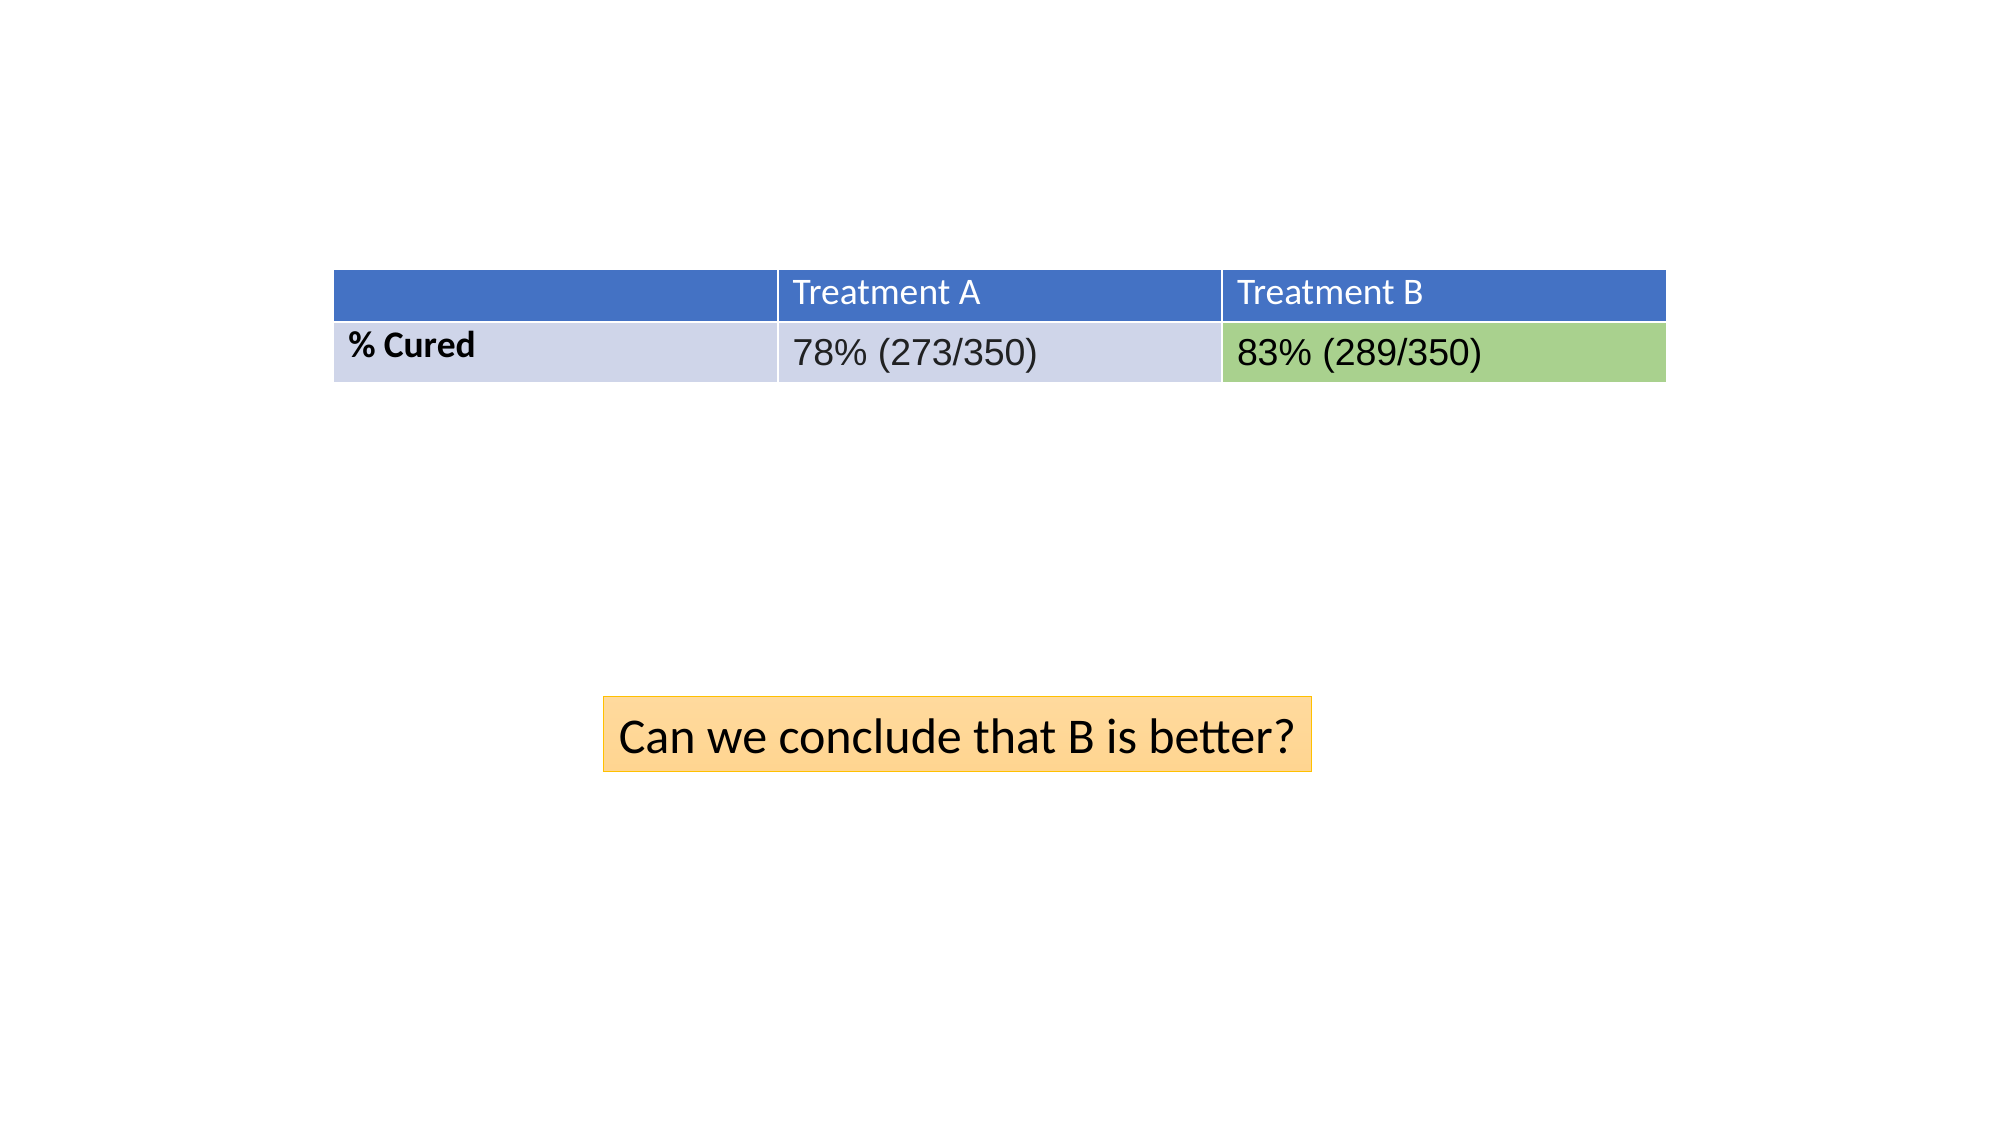

|  | Treatment A | Treatment B |
| --- | --- | --- |
| % Cured | 78% (273/350) | 83% (289/350) |
Can we conclude that B is better?